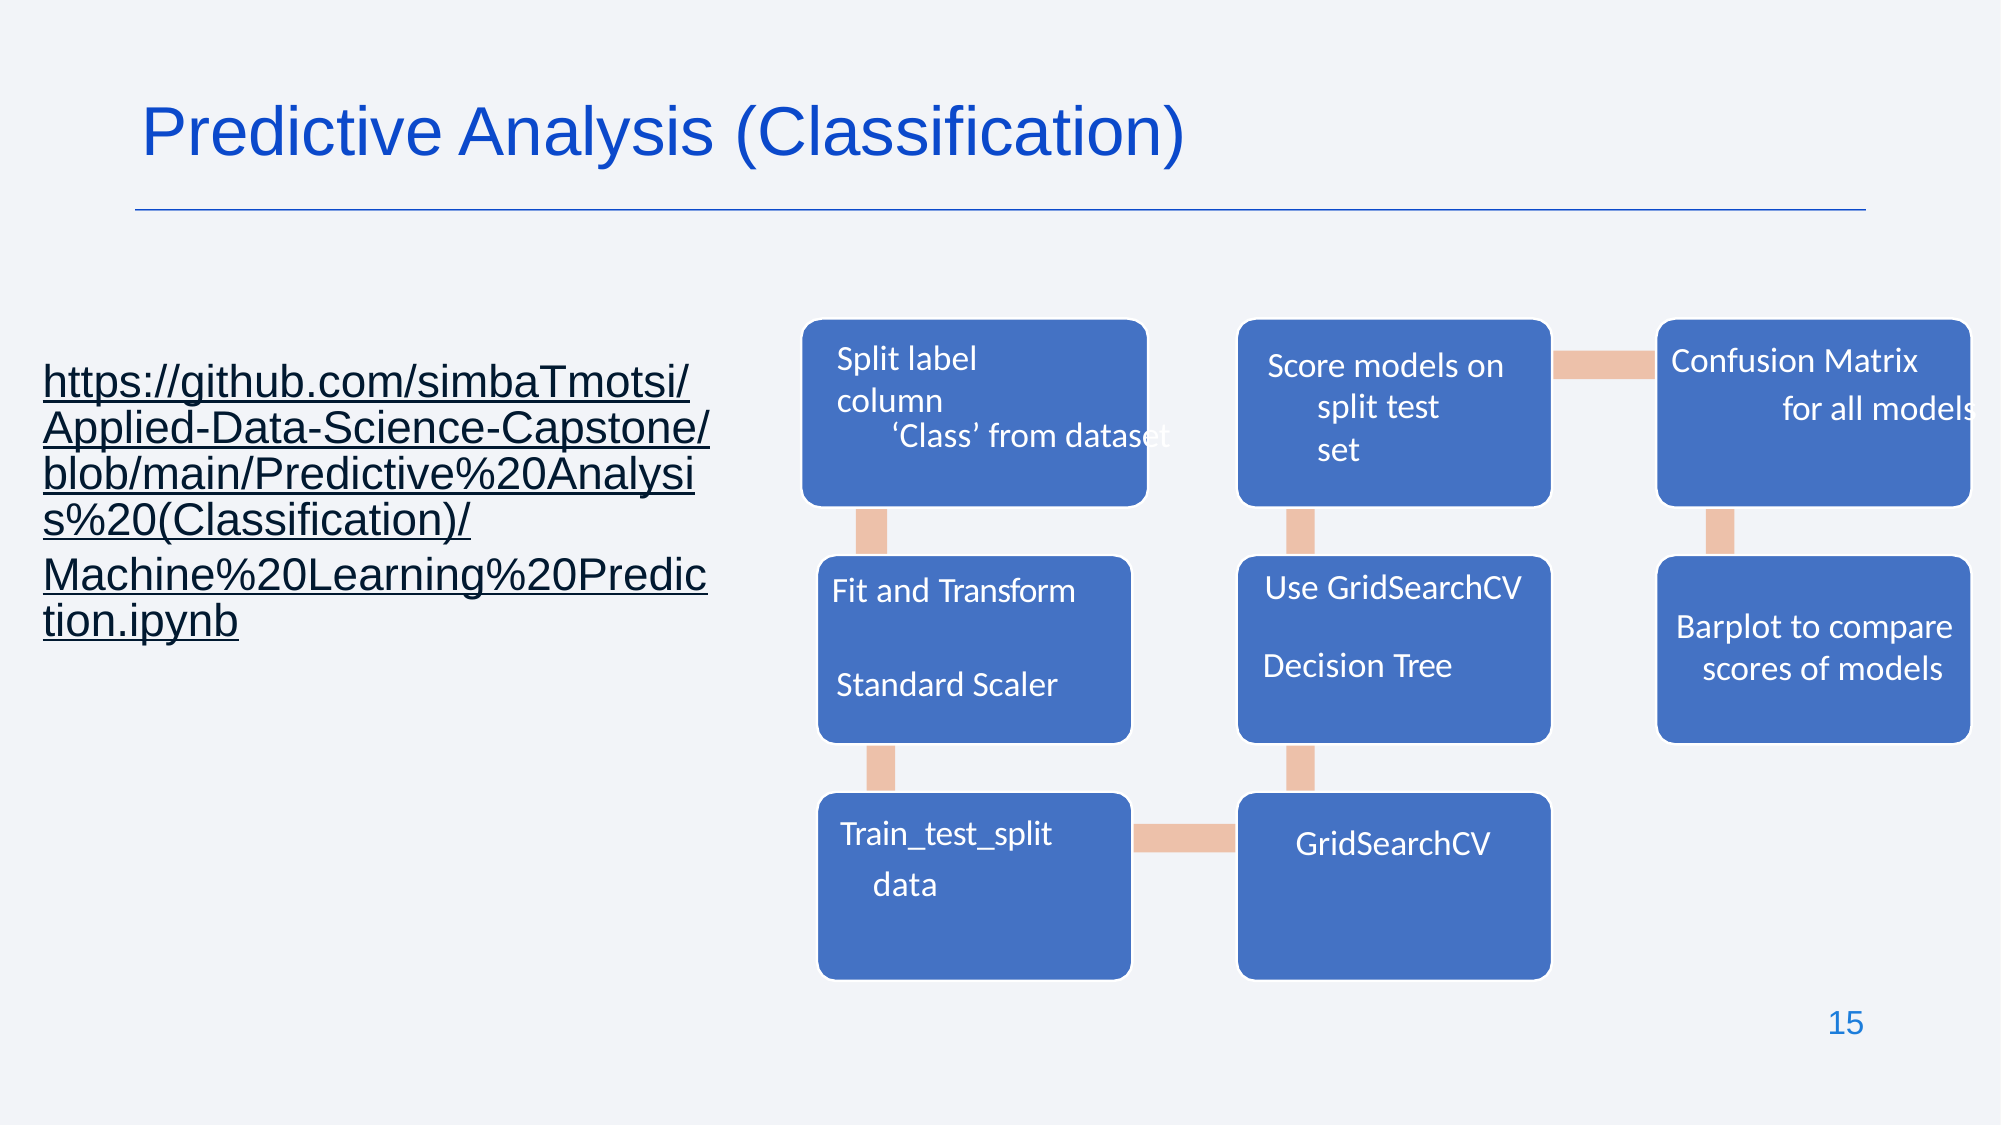

Predictive Analysis (Classification)

Split label column
Confusion Matrix
Score models on
https://github.com/simbaTmotsi/Applied-Data-Science-Capstone/blob/main/Predictive%20Analysis%20(Classification)/Machine%20Learning%20Prediction.ipynb

split test set
for all models
‘Class’ from dataset

Use GridSearchCV
Fit and Transform
Barplot to compare  scores of models

Decision Tree
Standard Scaler

Train_test_split
GridSearchCV
data
15